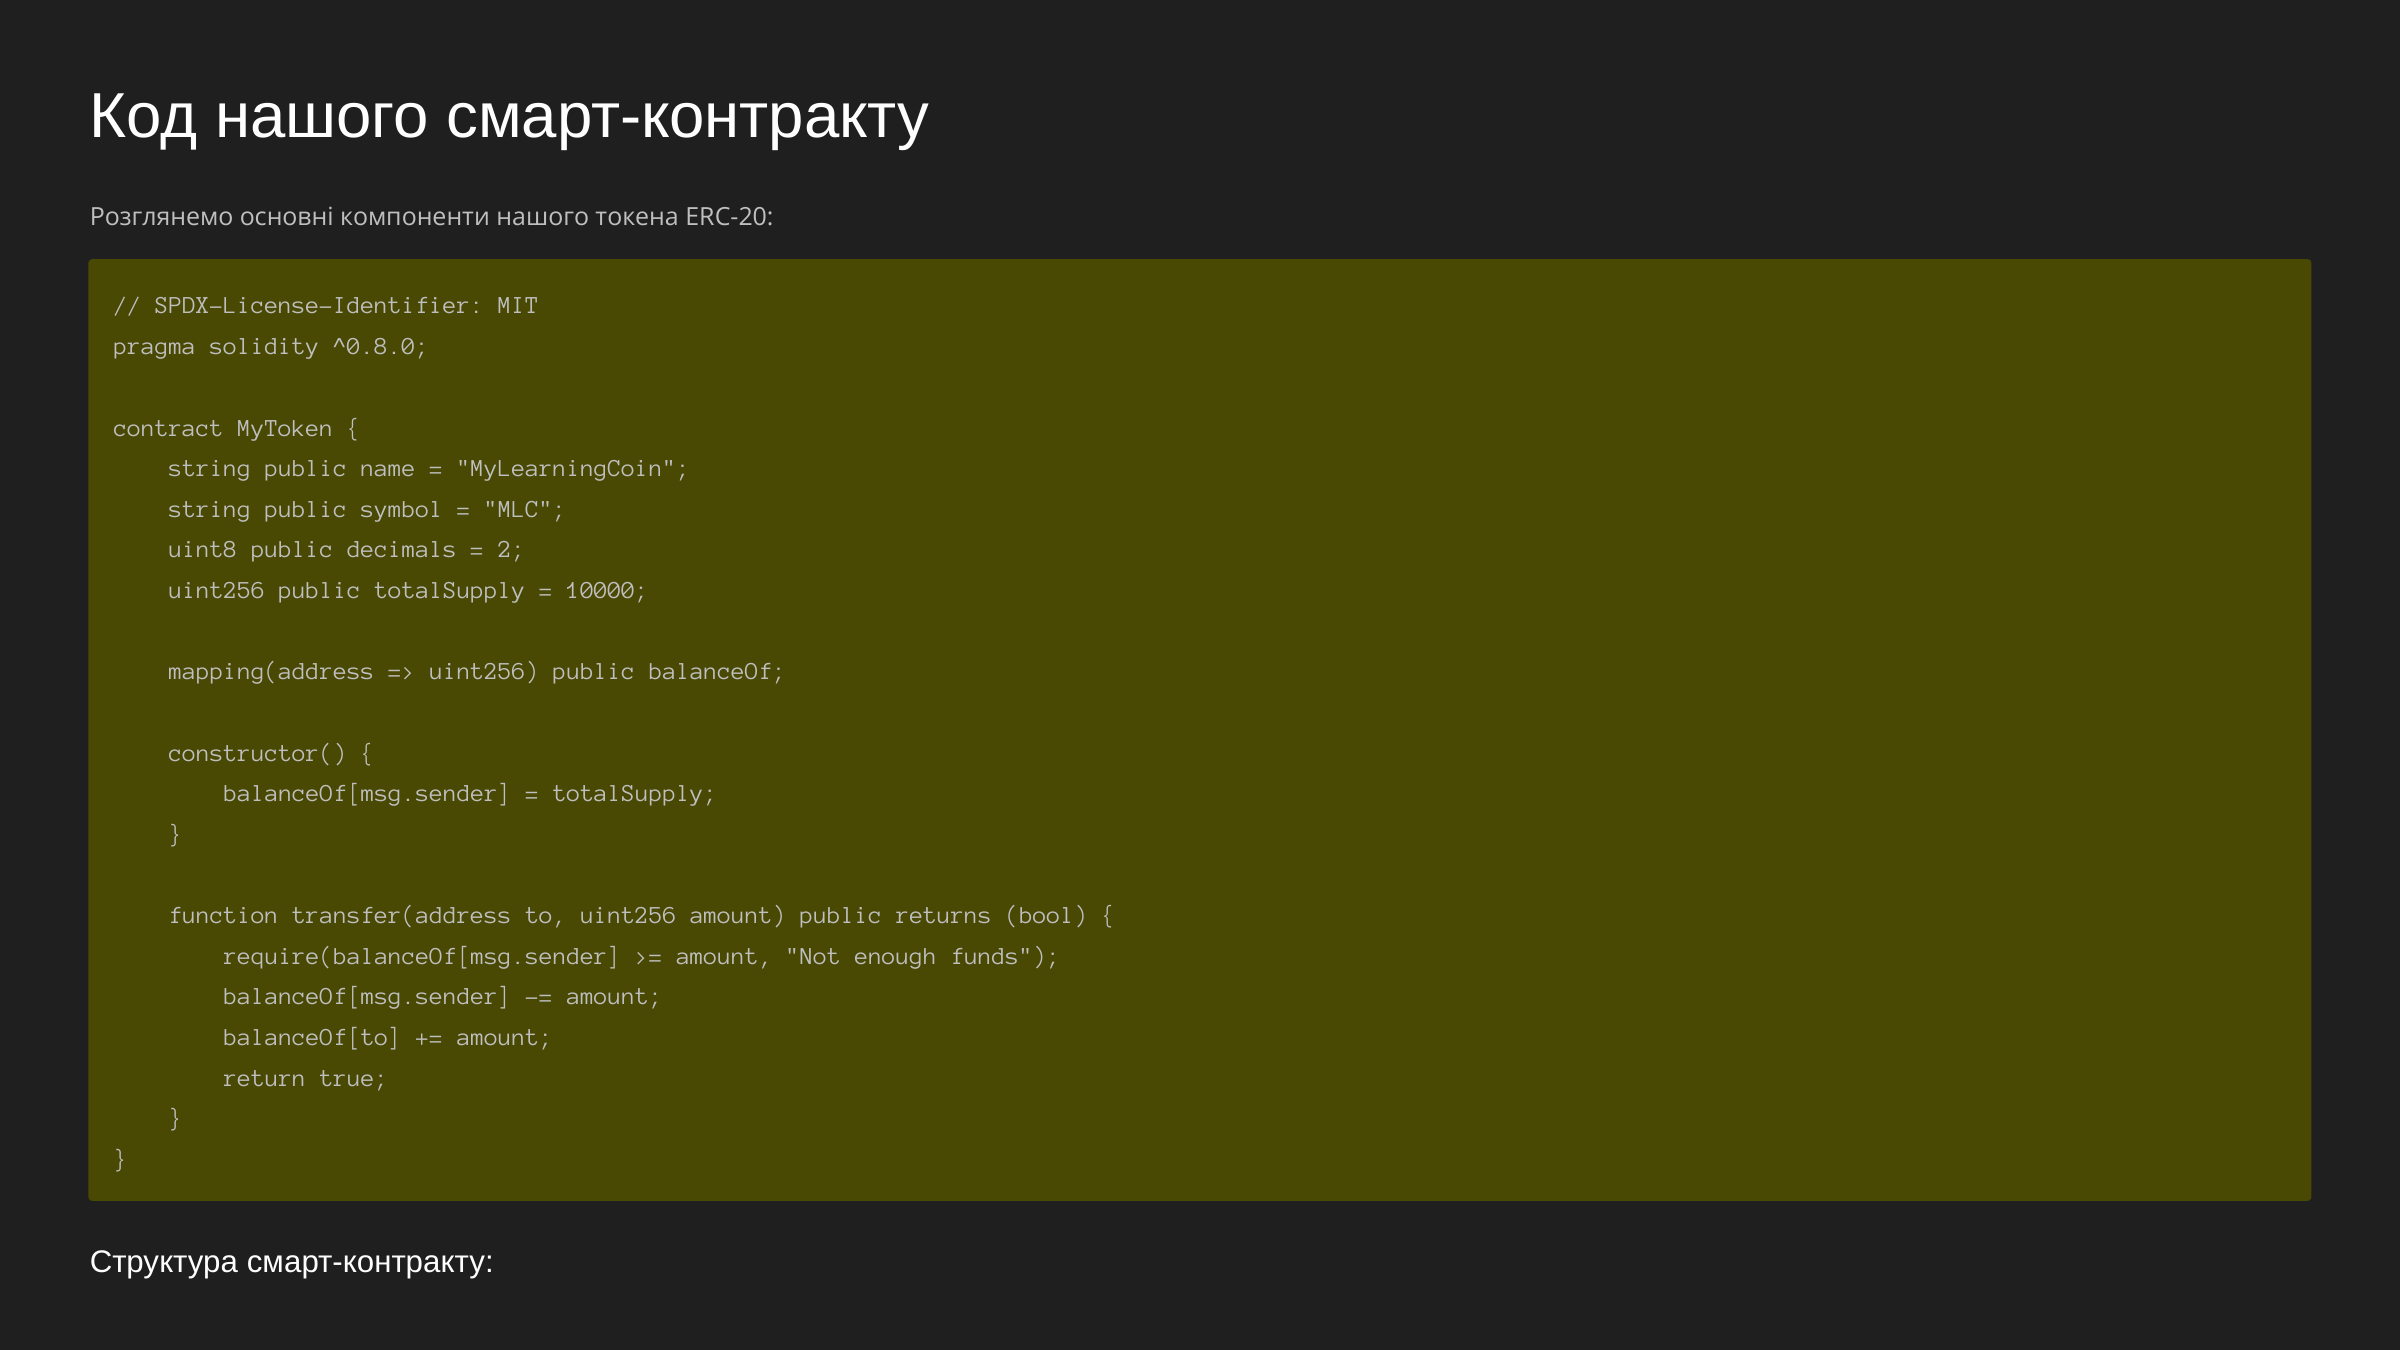

Код нашого смарт-контракту
Розглянемо основні компоненти нашого токена ERC-20:

// SPDX-License-Identifier: MIT
pragma solidity ^0.8.0;

contract MyToken {
    string public name = "MyLearningCoin";
    string public symbol = "MLC";
    uint8 public decimals = 2;
    uint256 public totalSupply = 10000;

    mapping(address => uint256) public balanceOf;

    constructor() {
        balanceOf[msg.sender] = totalSupply;
    }

    function transfer(address to, uint256 amount) public returns (bool) {
        require(balanceOf[msg.sender] >= amount, "Not enough funds");
        balanceOf[msg.sender] -= amount;
        balanceOf[to] += amount;
        return true;
    }
}
Структура смарт-контракту: